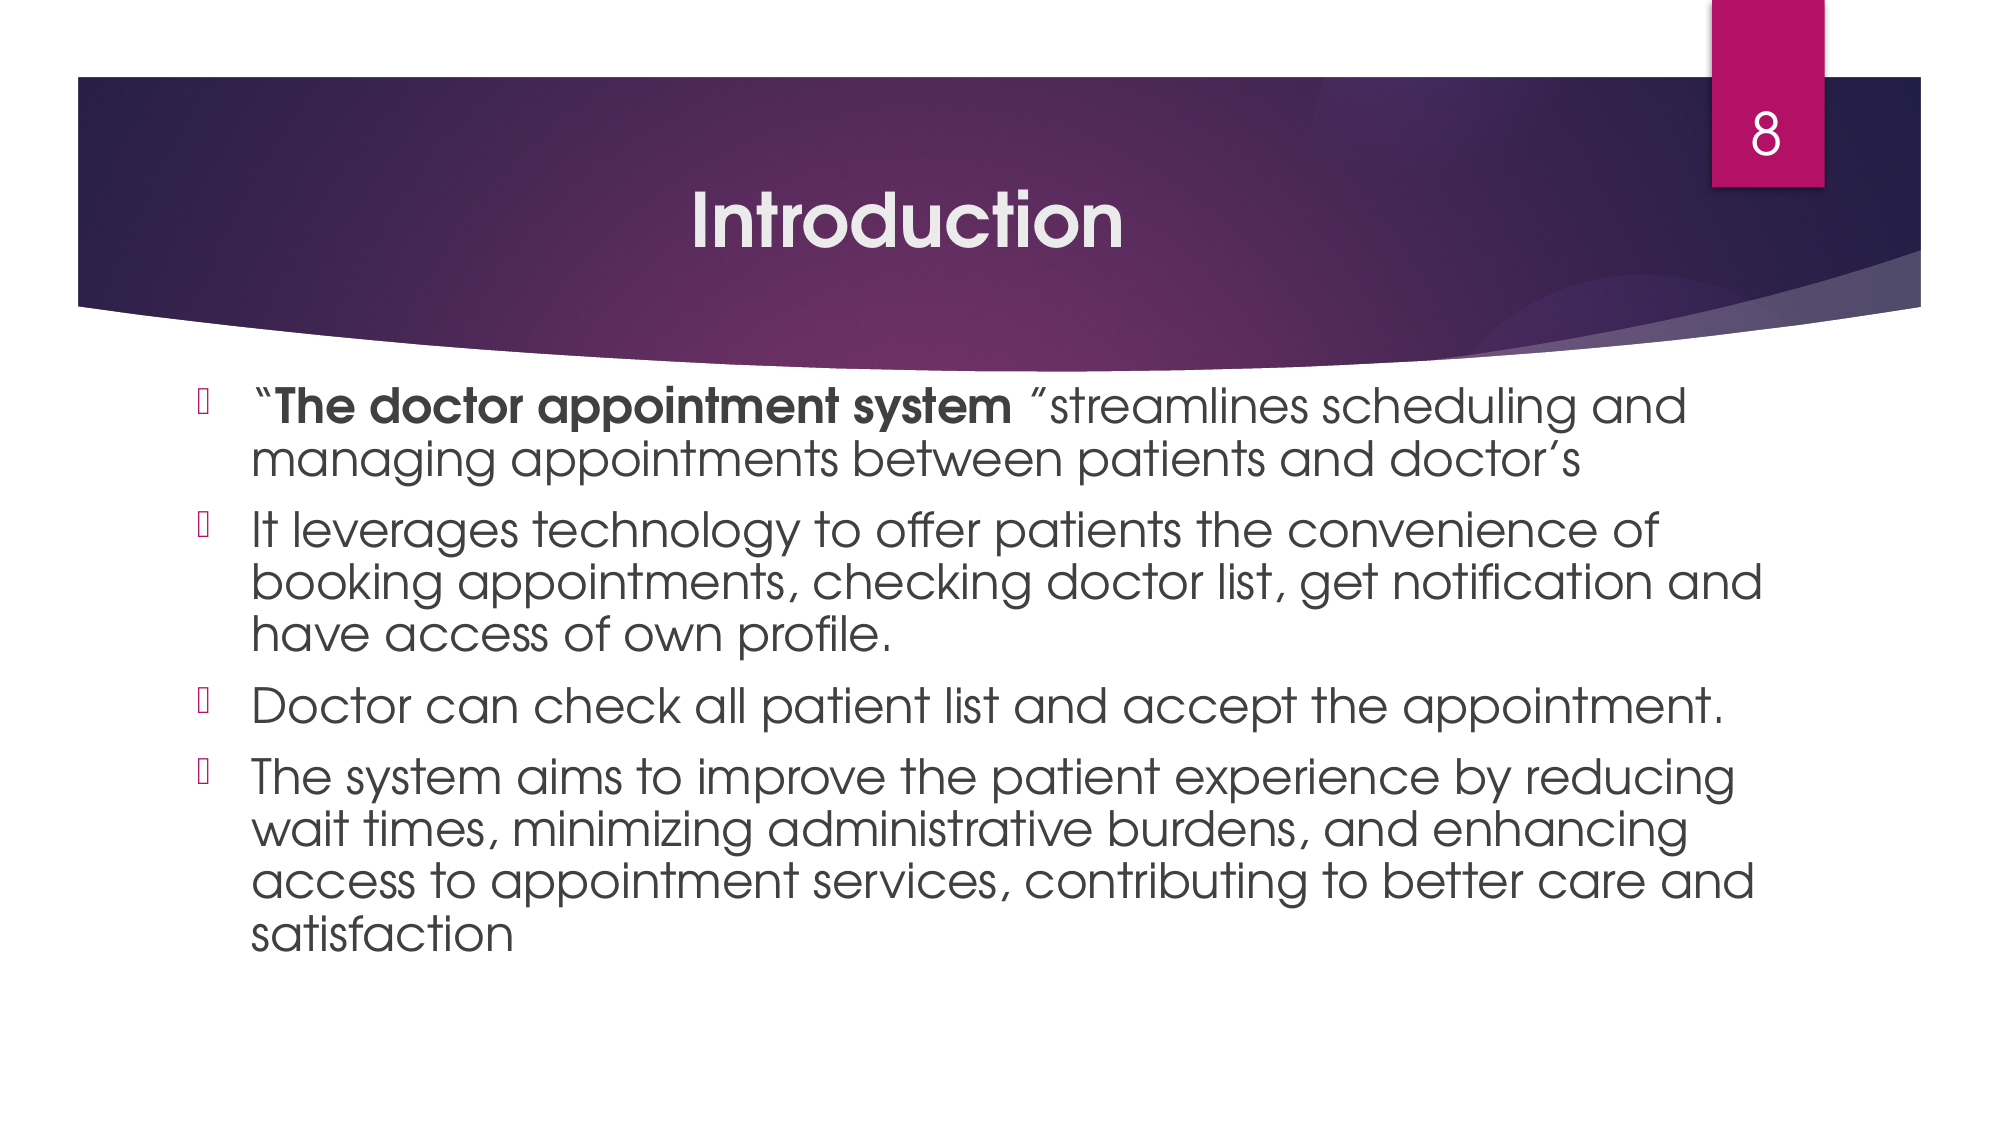

8
# Introduction
“The doctor appointment system ”streamlines scheduling and managing appointments between patients and doctor’s
It leverages technology to offer patients the convenience of booking appointments, checking doctor list, get notification and have access of own profile.
Doctor can check all patient list and accept the appointment.
The system aims to improve the patient experience by reducing wait times, minimizing administrative burdens, and enhancing access to appointment services, contributing to better care and satisfaction